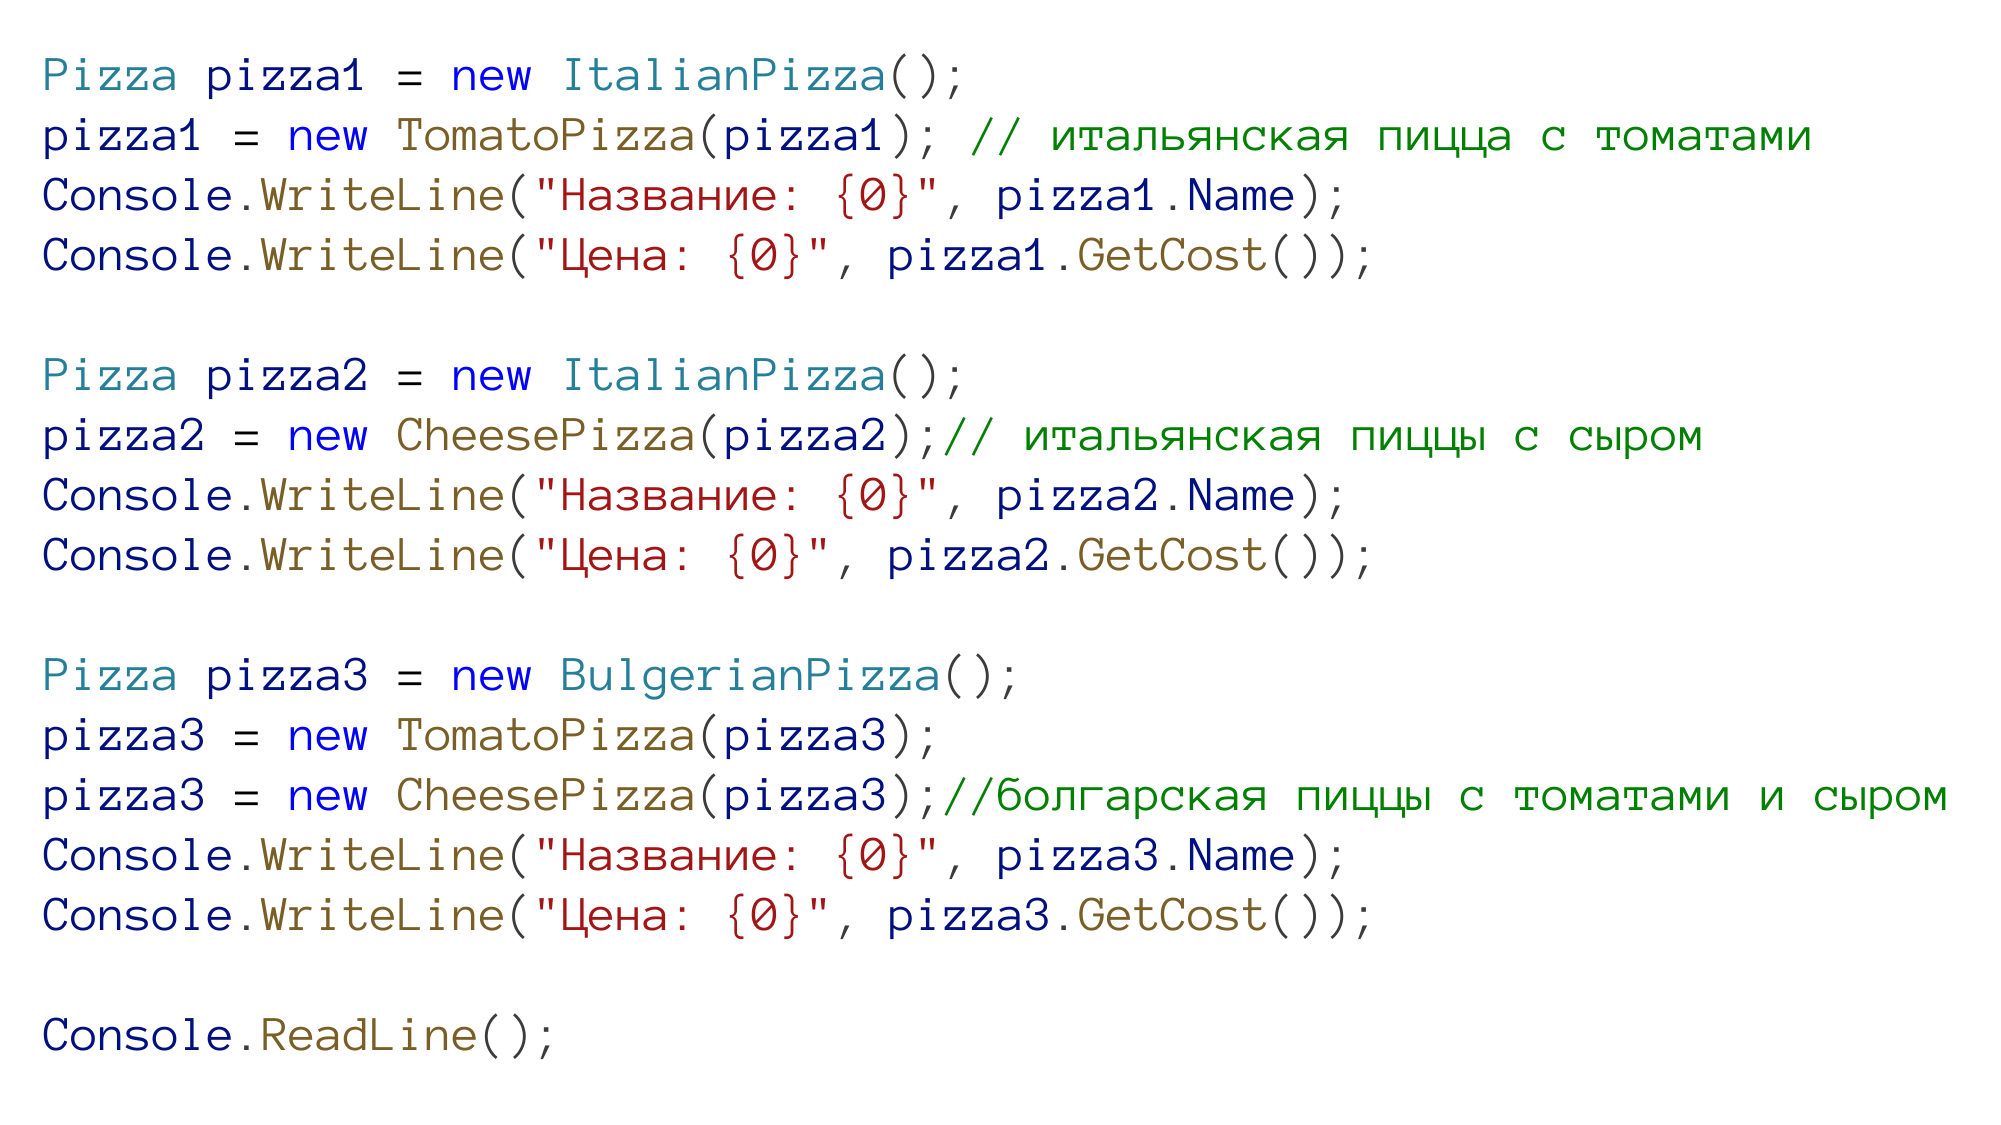

Pizza pizza1 = new ItalianPizza();
pizza1 = new TomatoPizza(pizza1); // итальянская пицца с томатами
Console.WriteLine("Название: {0}", pizza1.Name);
Console.WriteLine("Цена: {0}", pizza1.GetCost());
Pizza pizza2 = new ItalianPizza();
pizza2 = new CheesePizza(pizza2);// итальянская пиццы с сыром
Console.WriteLine("Название: {0}", pizza2.Name);
Console.WriteLine("Цена: {0}", pizza2.GetCost());
Pizza pizza3 = new BulgerianPizza();
pizza3 = new TomatoPizza(pizza3);
pizza3 = new CheesePizza(pizza3);//болгарская пиццы с томатами и сыром
Console.WriteLine("Название: {0}", pizza3.Name);
Console.WriteLine("Цена: {0}", pizza3.GetCost());
Console.ReadLine();